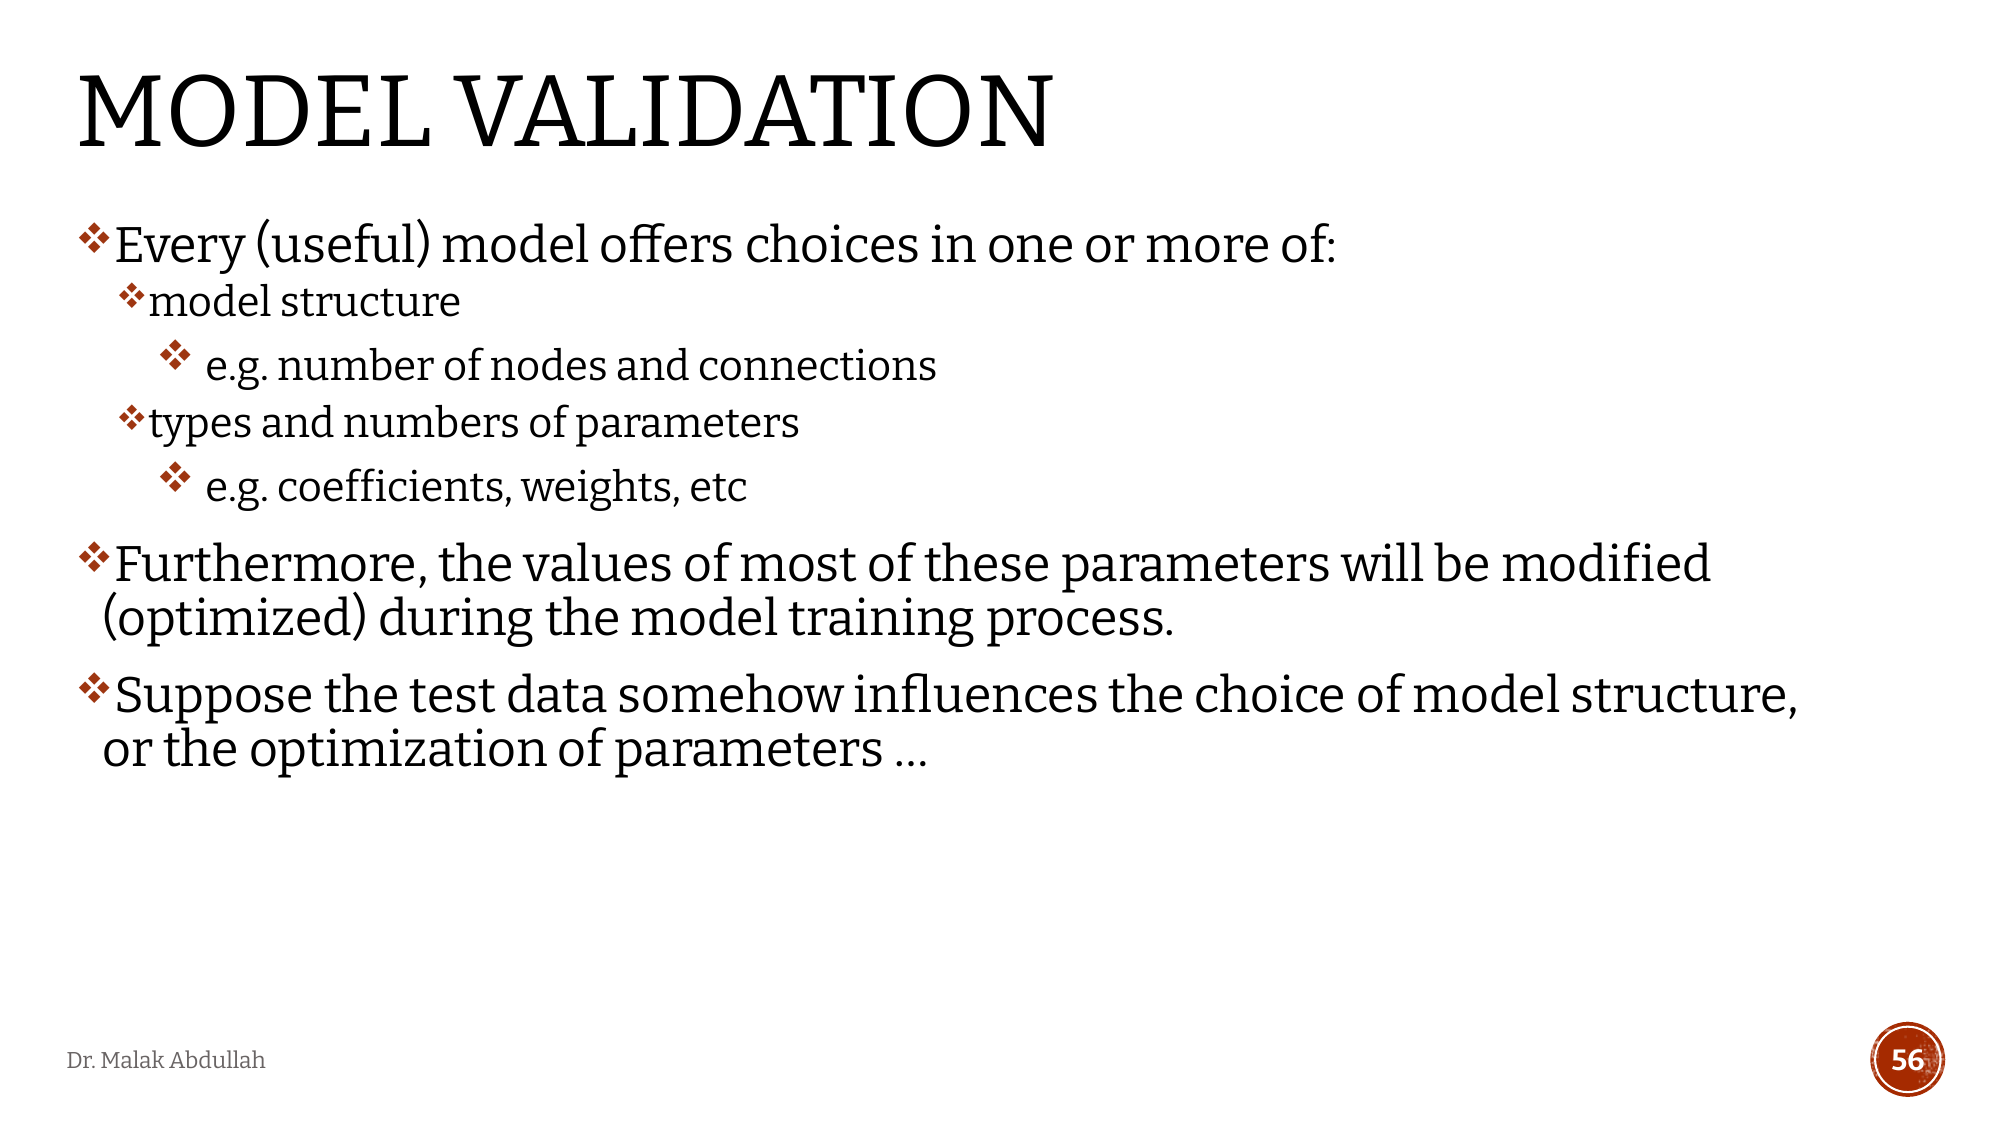

# Model validation
Every (useful) model offers choices in one or more of:
model structure
 e.g. number of nodes and connections
types and numbers of parameters
 e.g. coefficients, weights, etc
Furthermore, the values of most of these parameters will be modified (optimized) during the model training process.
Suppose the test data somehow influences the choice of model structure, or the optimization of parameters …
Dr. Malak Abdullah

56